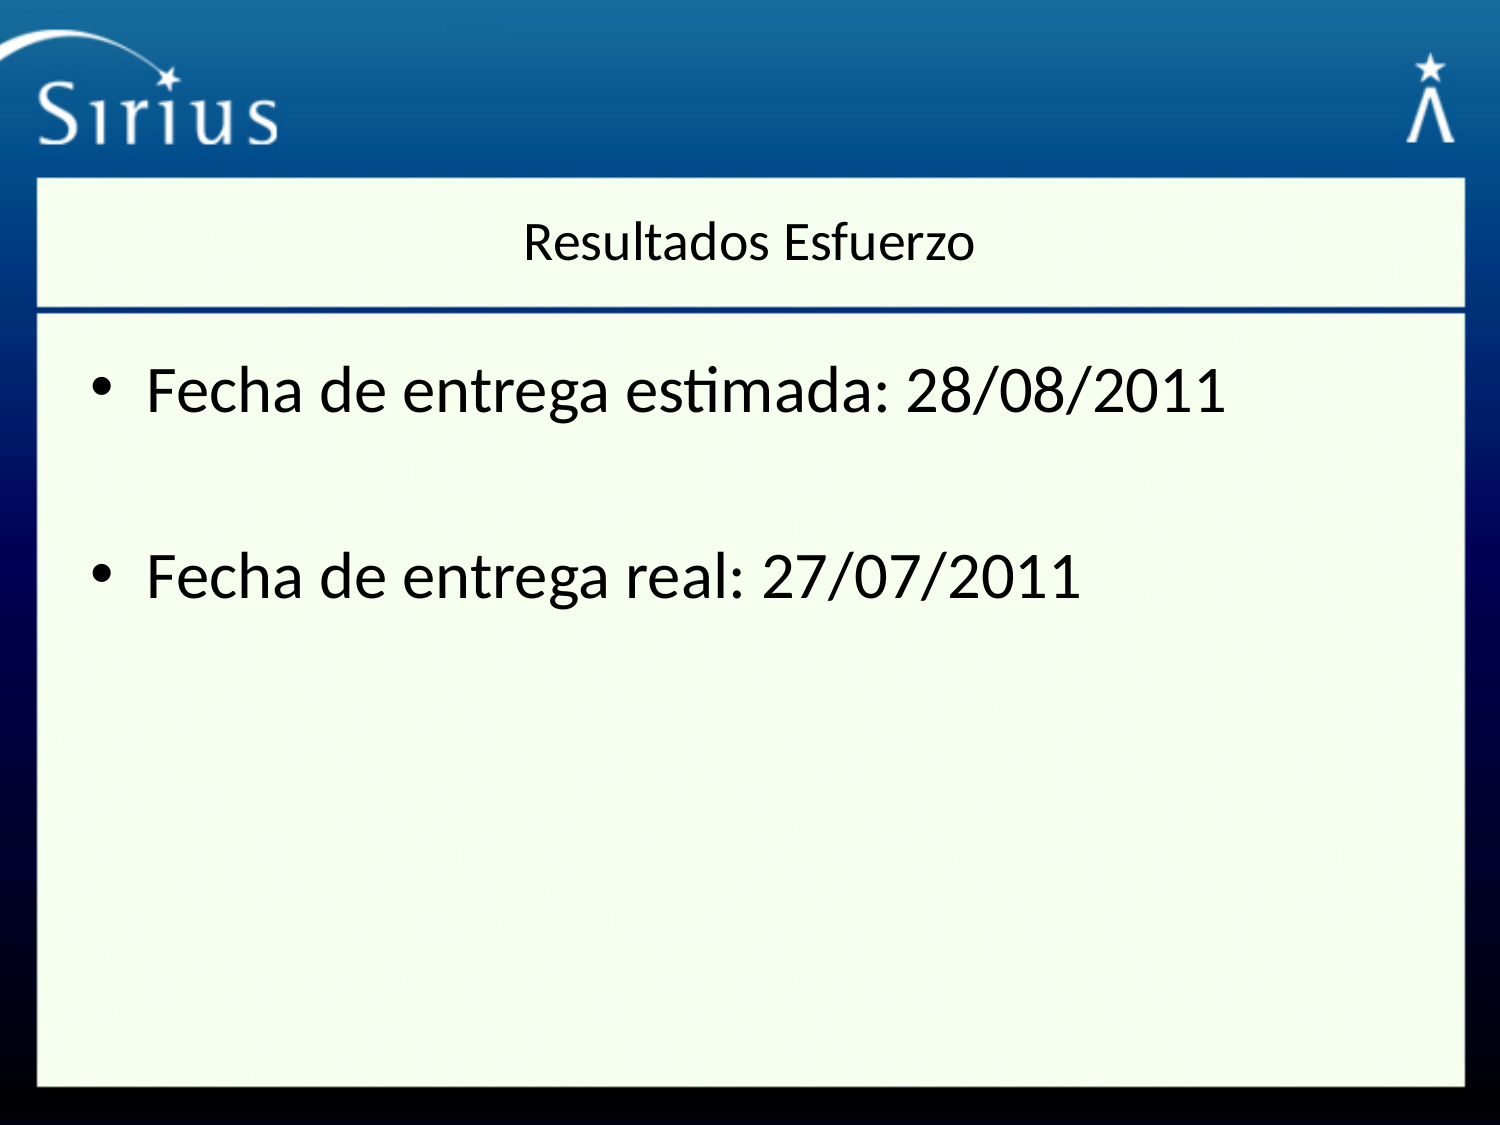

# Resultados Esfuerzo
Fecha de entrega estimada: 28/08/2011

Fecha de entrega real: 27/07/2011